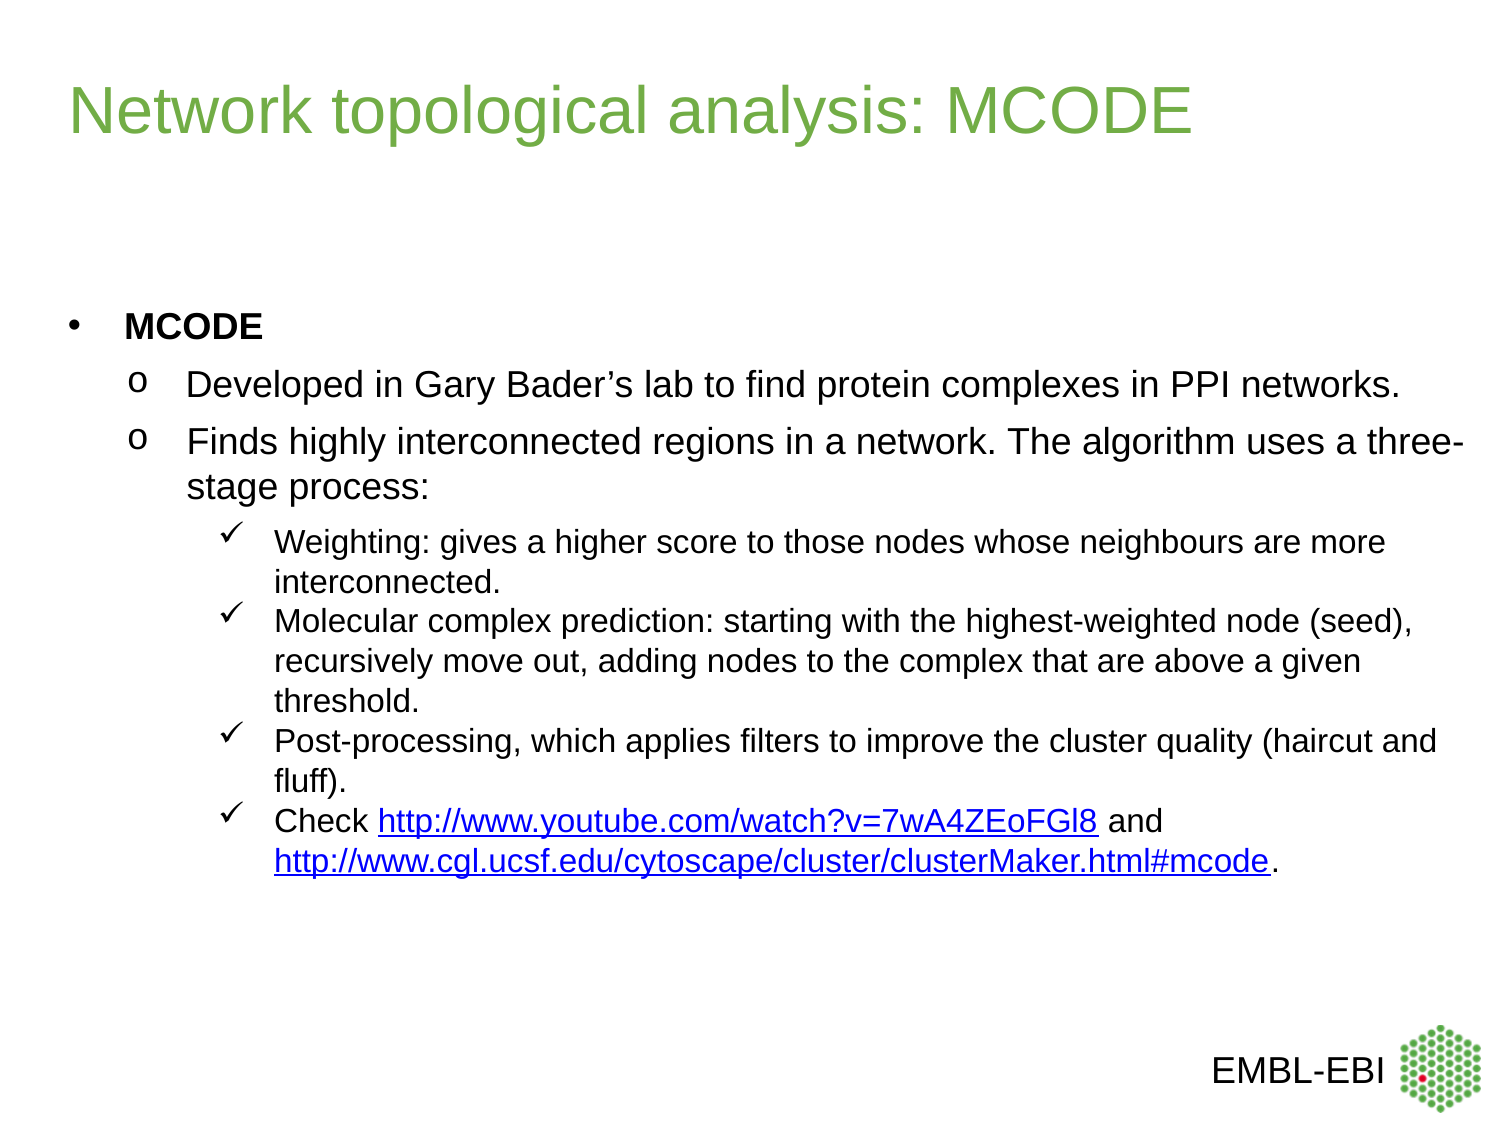

Network topological analysis: MCODE
MCODE
Developed in Gary Bader’s lab to find protein complexes in PPI networks.
Finds highly interconnected regions in a network. The algorithm uses a three-stage process:
Weighting: gives a higher score to those nodes whose neighbours are more interconnected.
Molecular complex prediction: starting with the highest-weighted node (seed), recursively move out, adding nodes to the complex that are above a given threshold.
Post-processing, which applies filters to improve the cluster quality (haircut and fluff).
Check http://www.youtube.com/watch?v=7wA4ZEoFGl8 and http://www.cgl.ucsf.edu/cytoscape/cluster/clusterMaker.html#mcode.